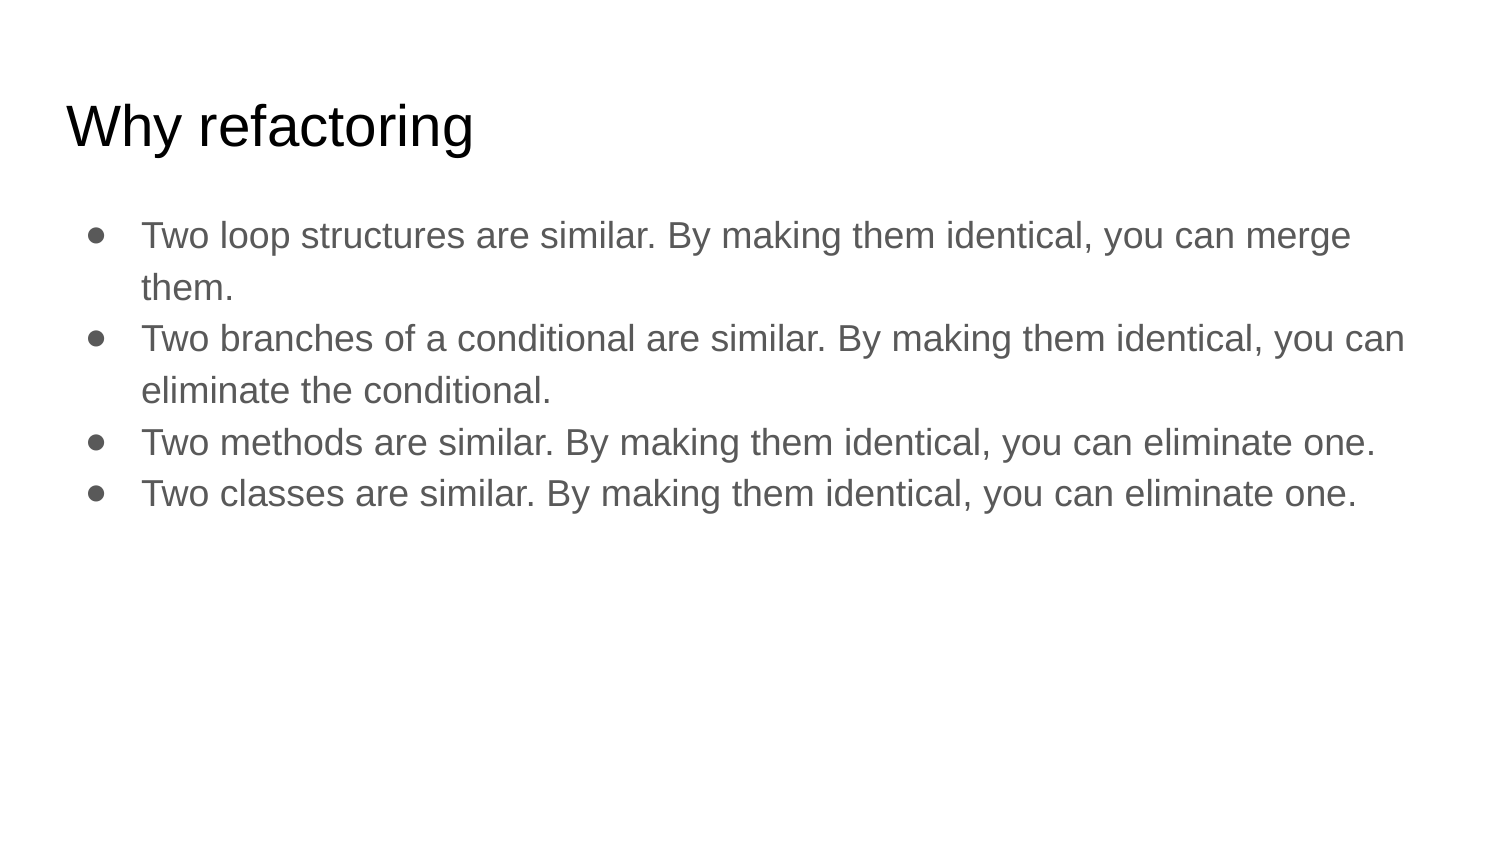

# Why refactoring
Two loop structures are similar. By making them identical, you can merge them.
Two branches of a conditional are similar. By making them identical, you can eliminate the conditional.
Two methods are similar. By making them identical, you can eliminate one.
Two classes are similar. By making them identical, you can eliminate one.